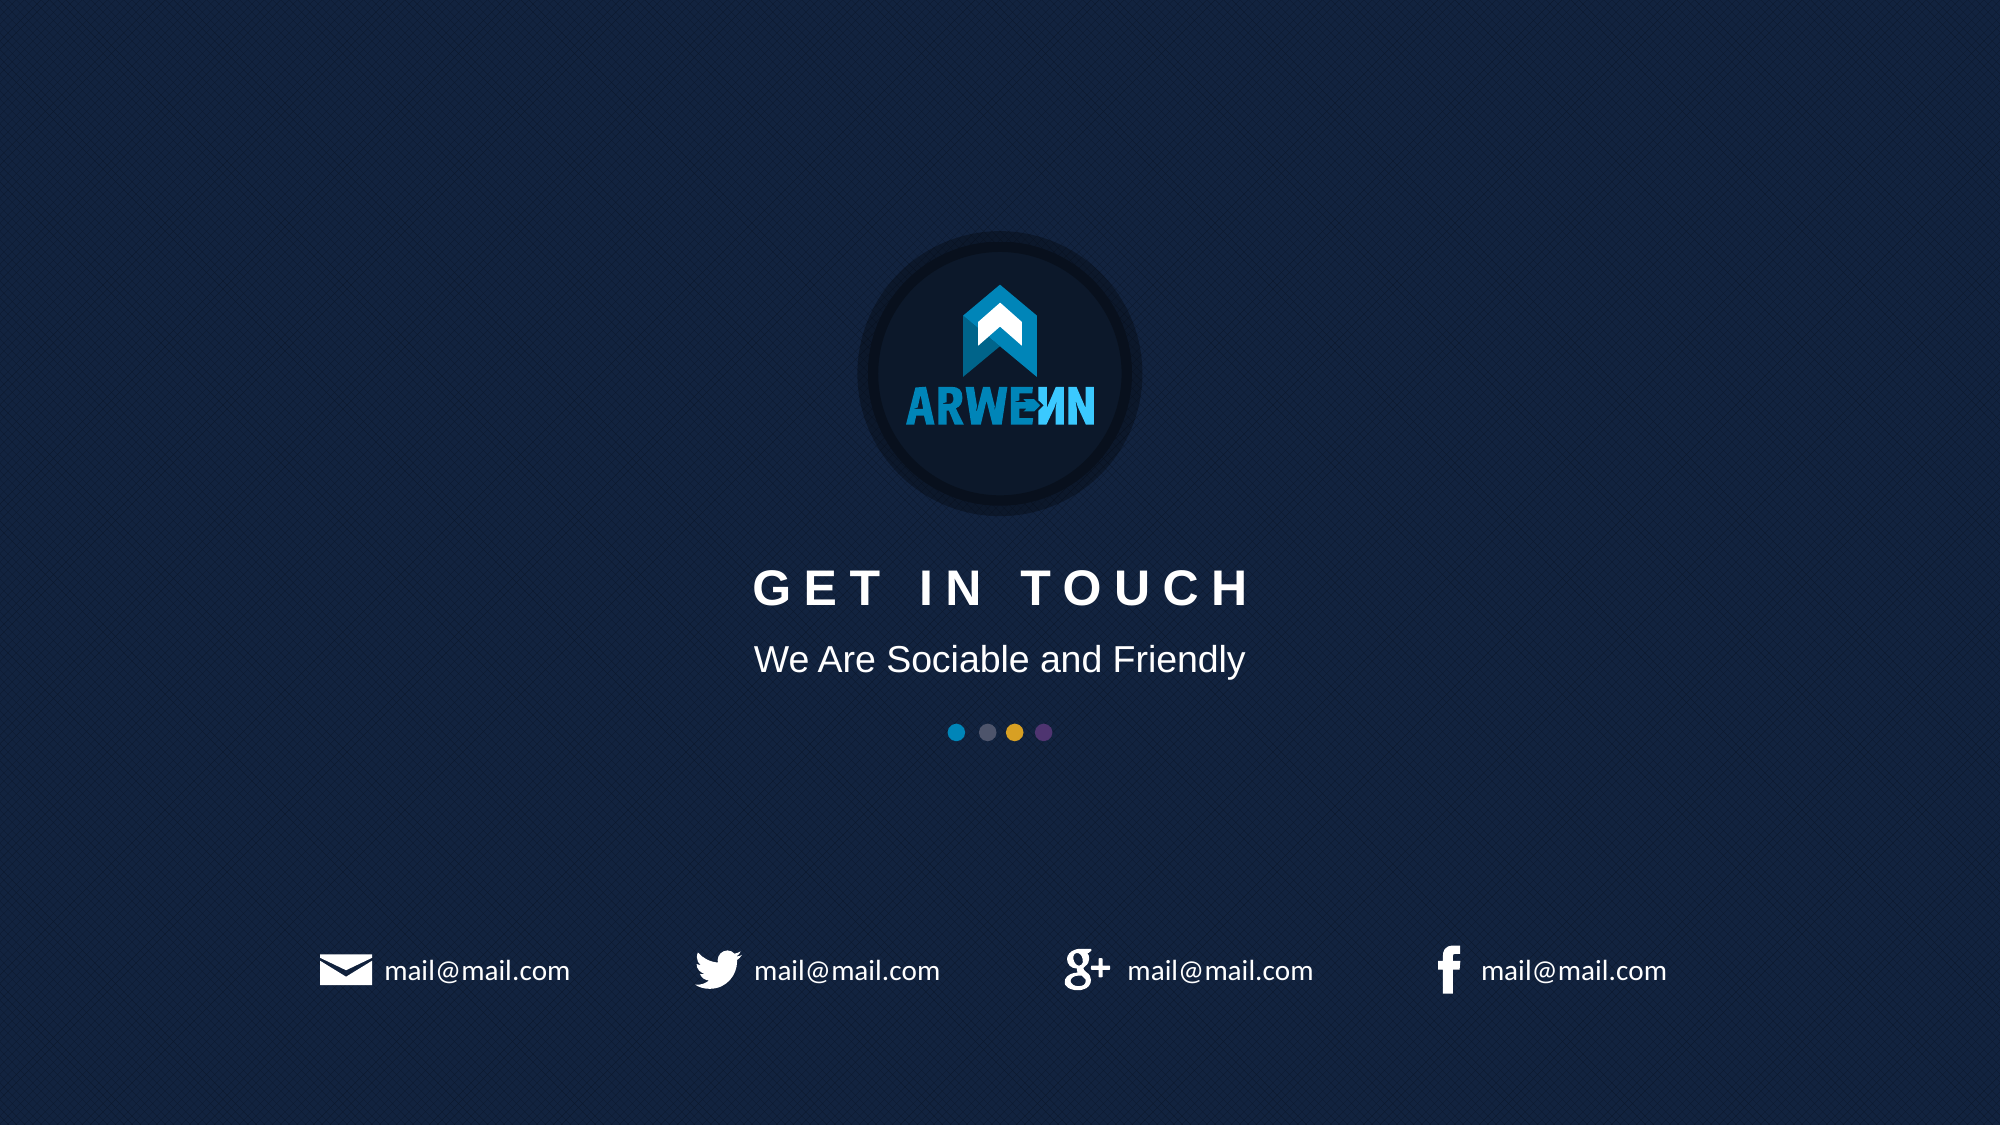

GET IN TOUCH
We Are Sociable and Friendly

mail@mail.com
mail@mail.com
mail@mail.com

mail@mail.com